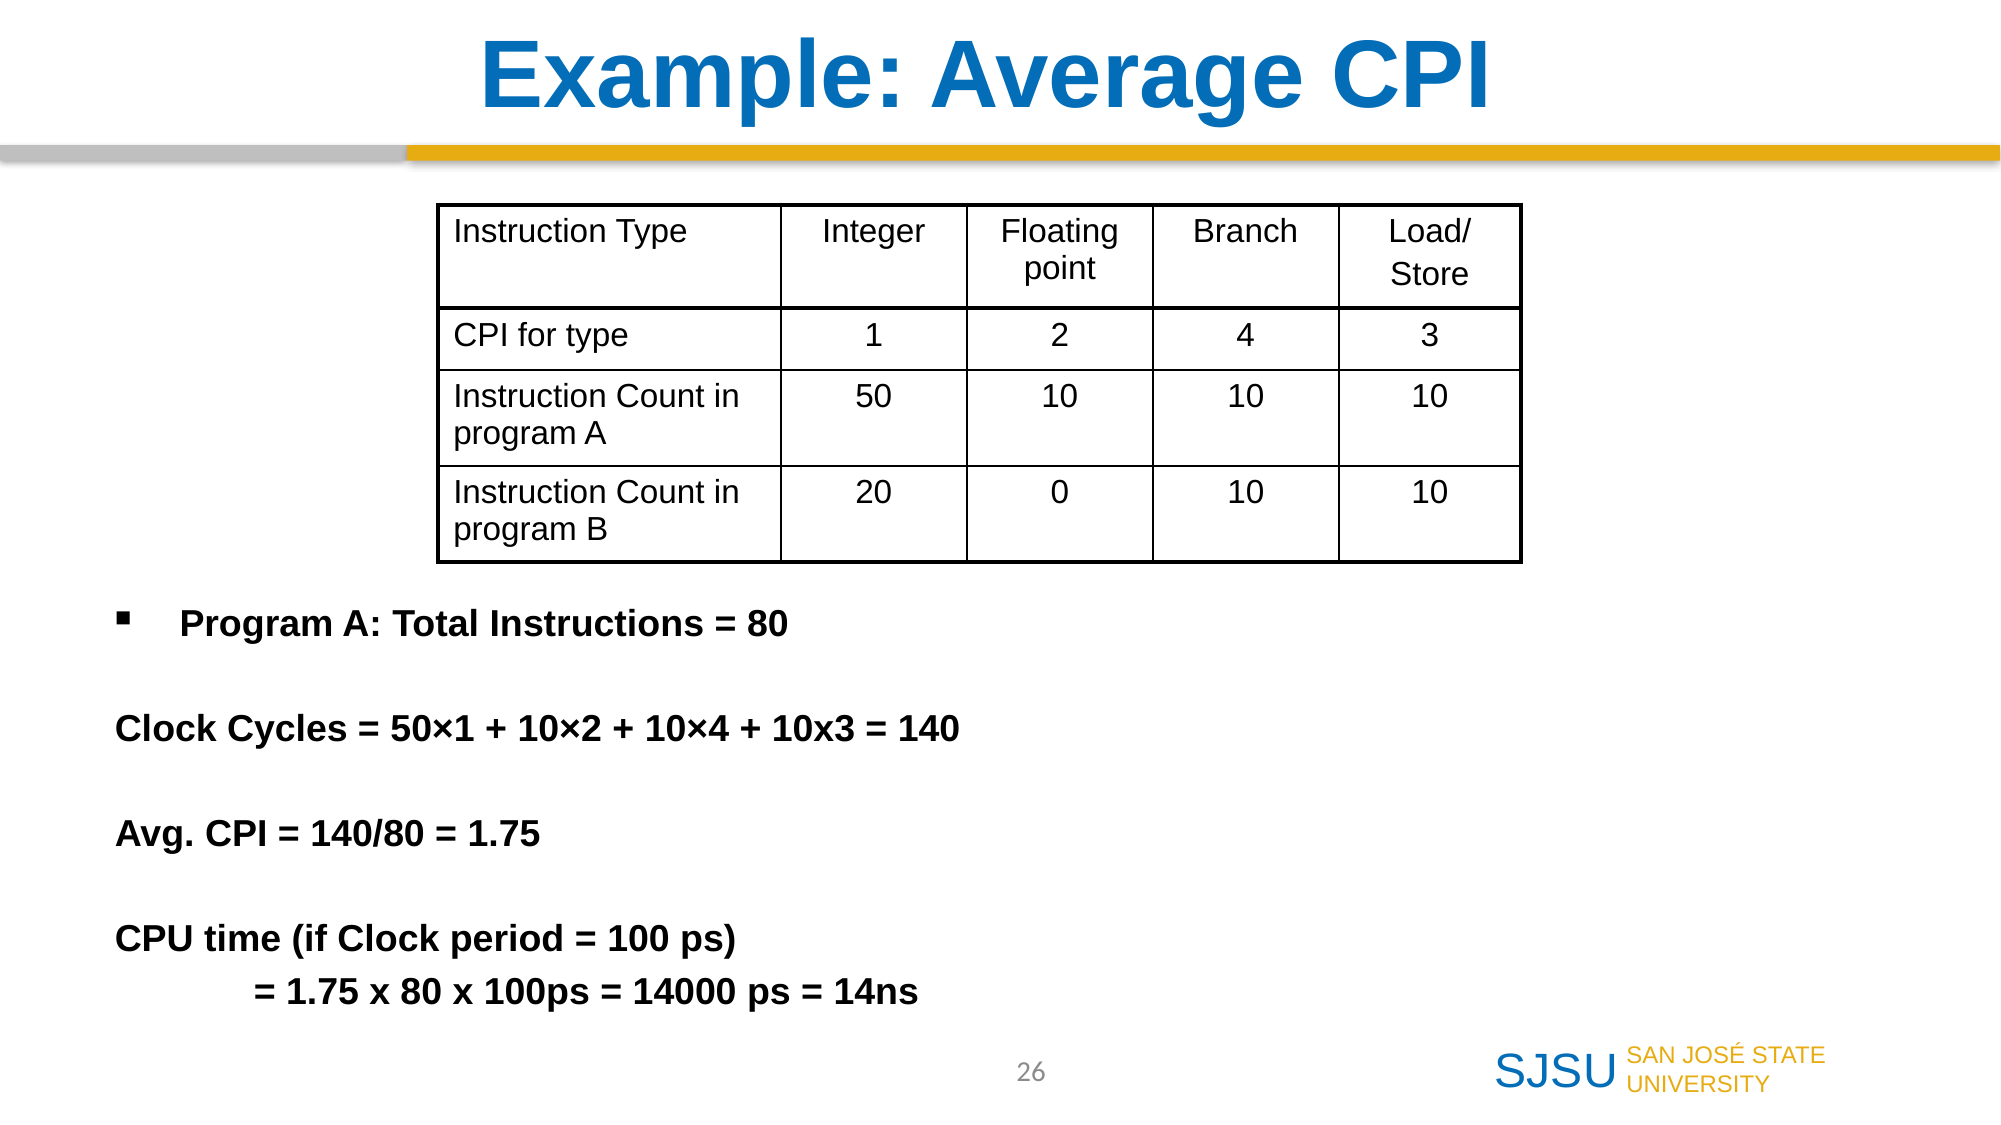

# Example: Average CPI
| Instruction Type | Integer | Floating point | Branch | Load/ Store |
| --- | --- | --- | --- | --- |
| CPI for type | 1 | 2 | 4 | 3 |
| Instruction Count in program A | 50 | 10 | 10 | 10 |
| Instruction Count in program B | 20 | 0 | 10 | 10 |
Program A: Total Instructions = 80

Clock Cycles = 50×1 + 10×2 + 10×4 + 10x3 = 140

Avg. CPI = 140/80 = 1.75

CPU time (if Clock period = 100 ps)
     = 1.75 x 80 x 100ps = 14000 ps = 14ns
26